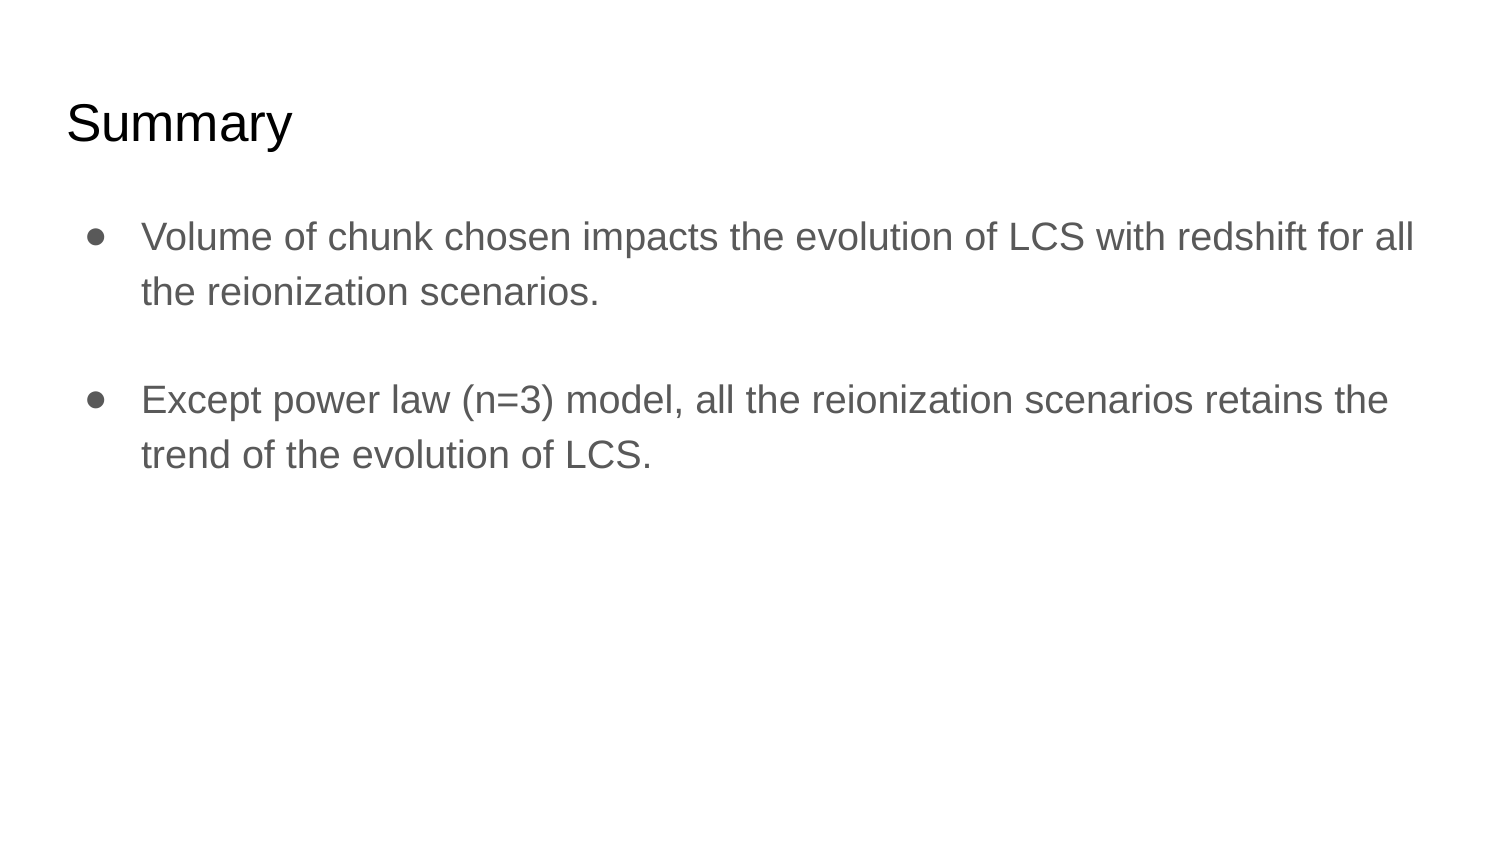

# Summary
Volume of chunk chosen impacts the evolution of LCS with redshift for all the reionization scenarios.

Except power law (n=3) model, all the reionization scenarios retains the trend of the evolution of LCS.